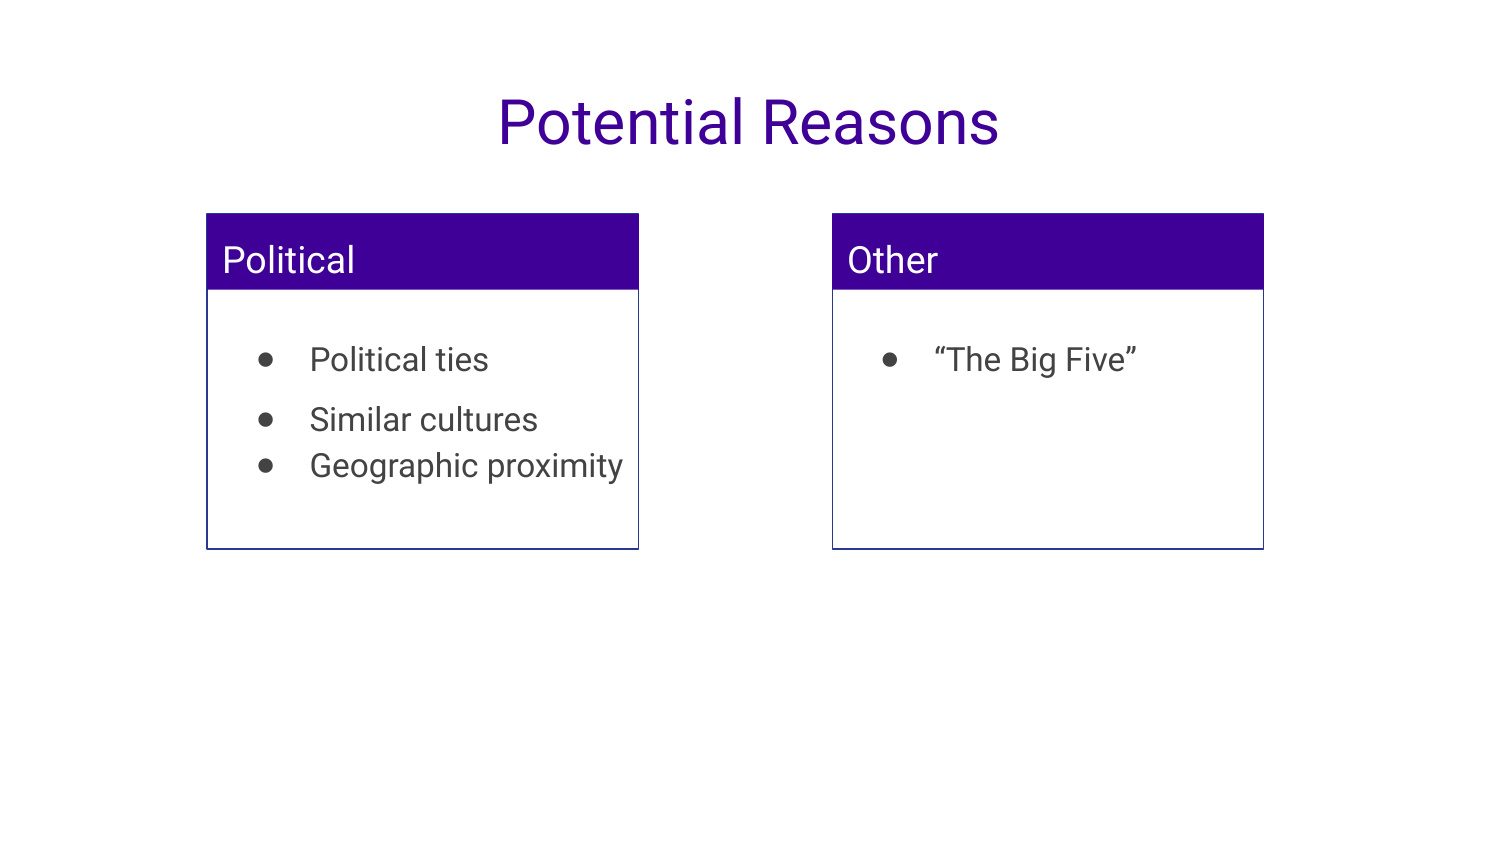

# Potential Reasons
Political
Other

Political ties
Similar cultures
Geographic proximity
“The Big Five”